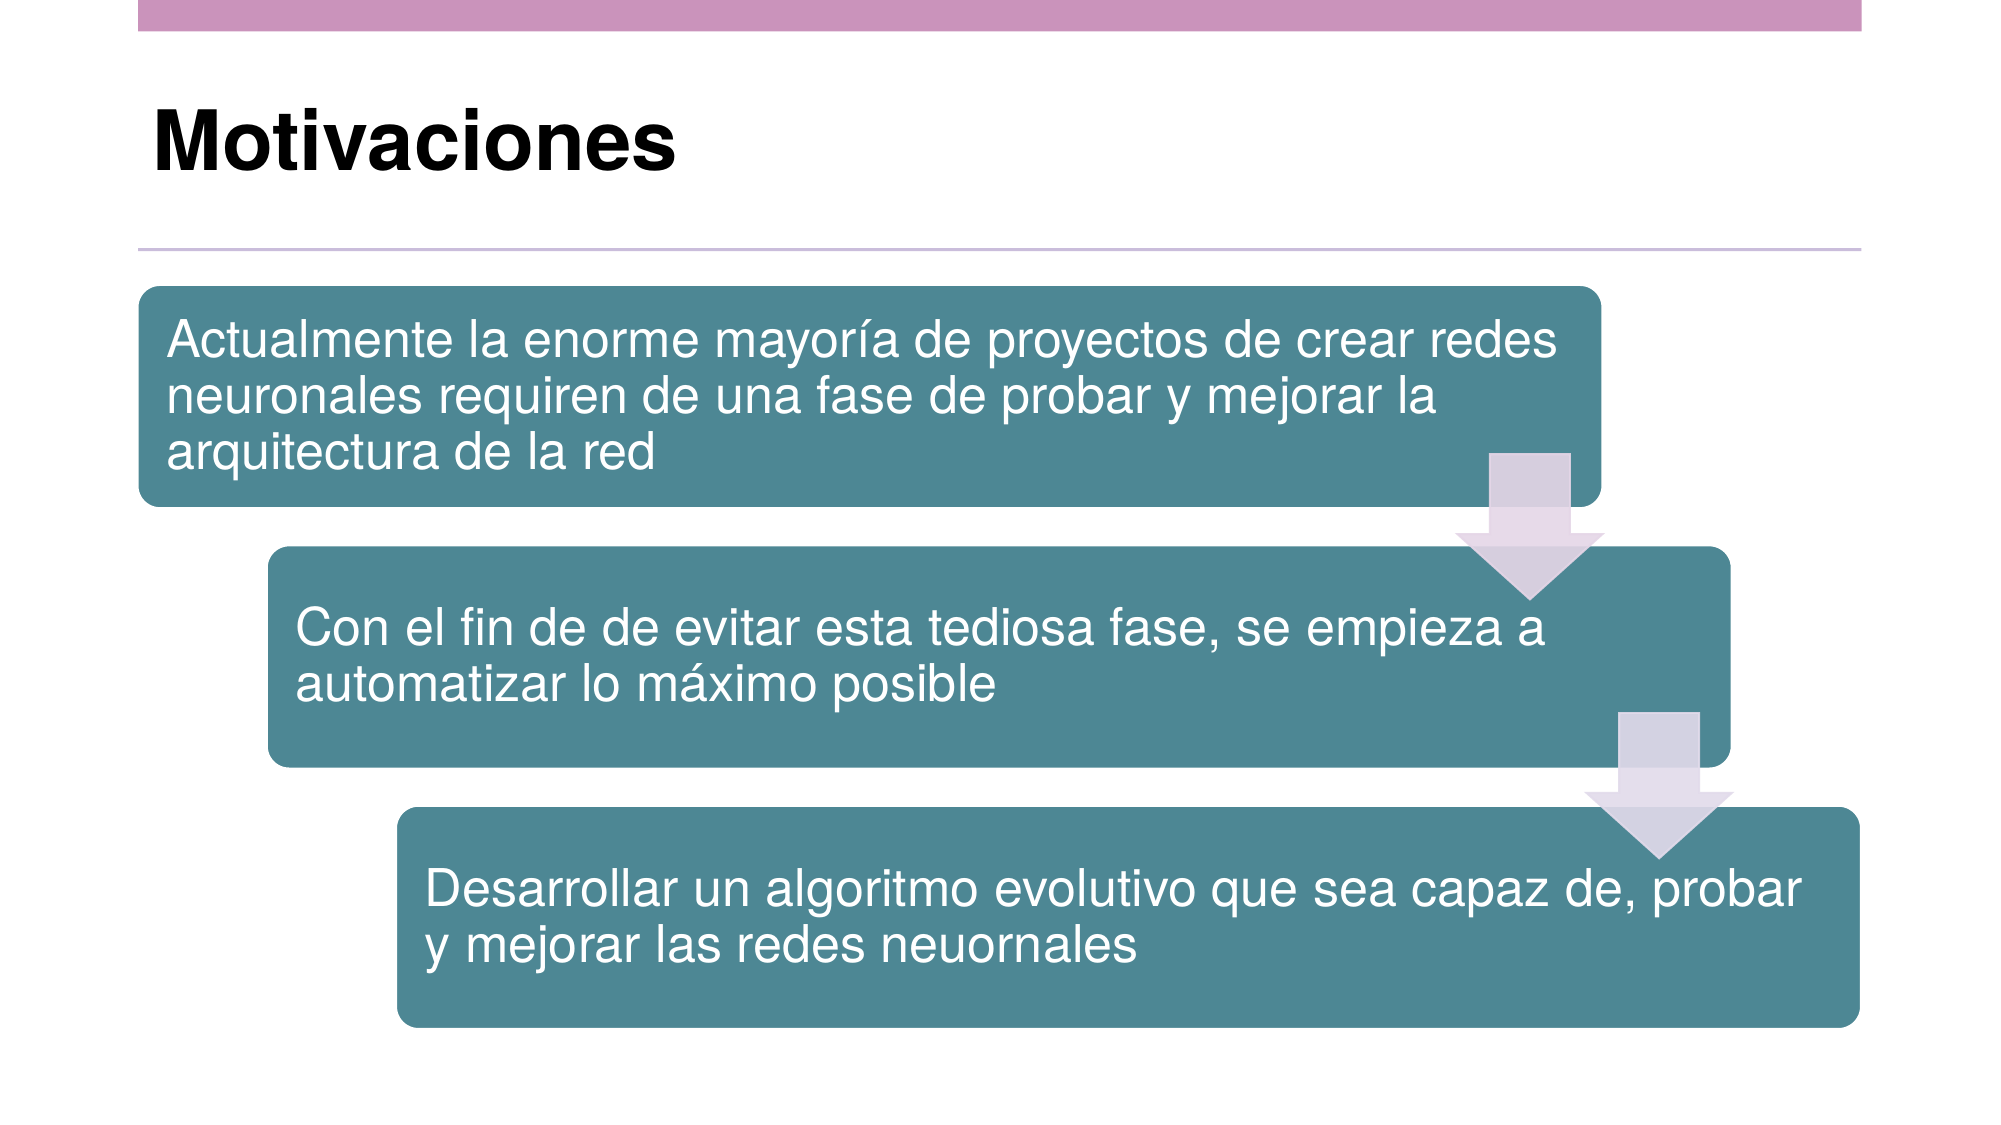

# Motivaciones

Actualmente la enorme mayoría de proyectos de crear redes neuronales requiren de una fase de probar y mejorar la arquitectura de la red
Con el fin de de evitar esta tediosa fase, se empieza a automatizar lo máximo posible
Desarrollar un algoritmo evolutivo que sea capaz de, probar y mejorar las redes neuornales

4